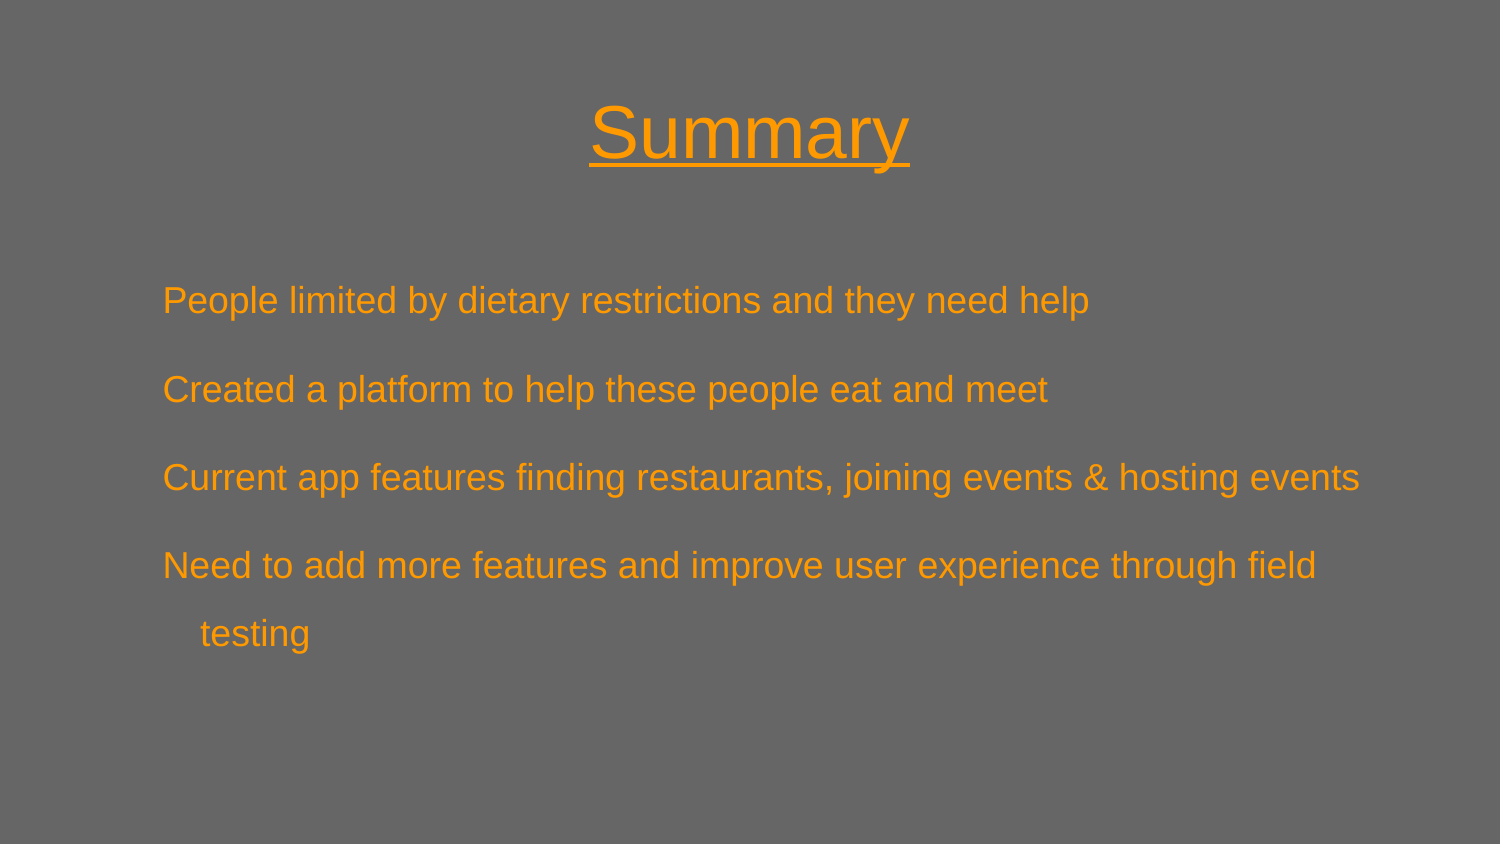

# Summary
People limited by dietary restrictions and they need help
Created a platform to help these people eat and meet
Current app features finding restaurants, joining events & hosting events
Need to add more features and improve user experience through field testing